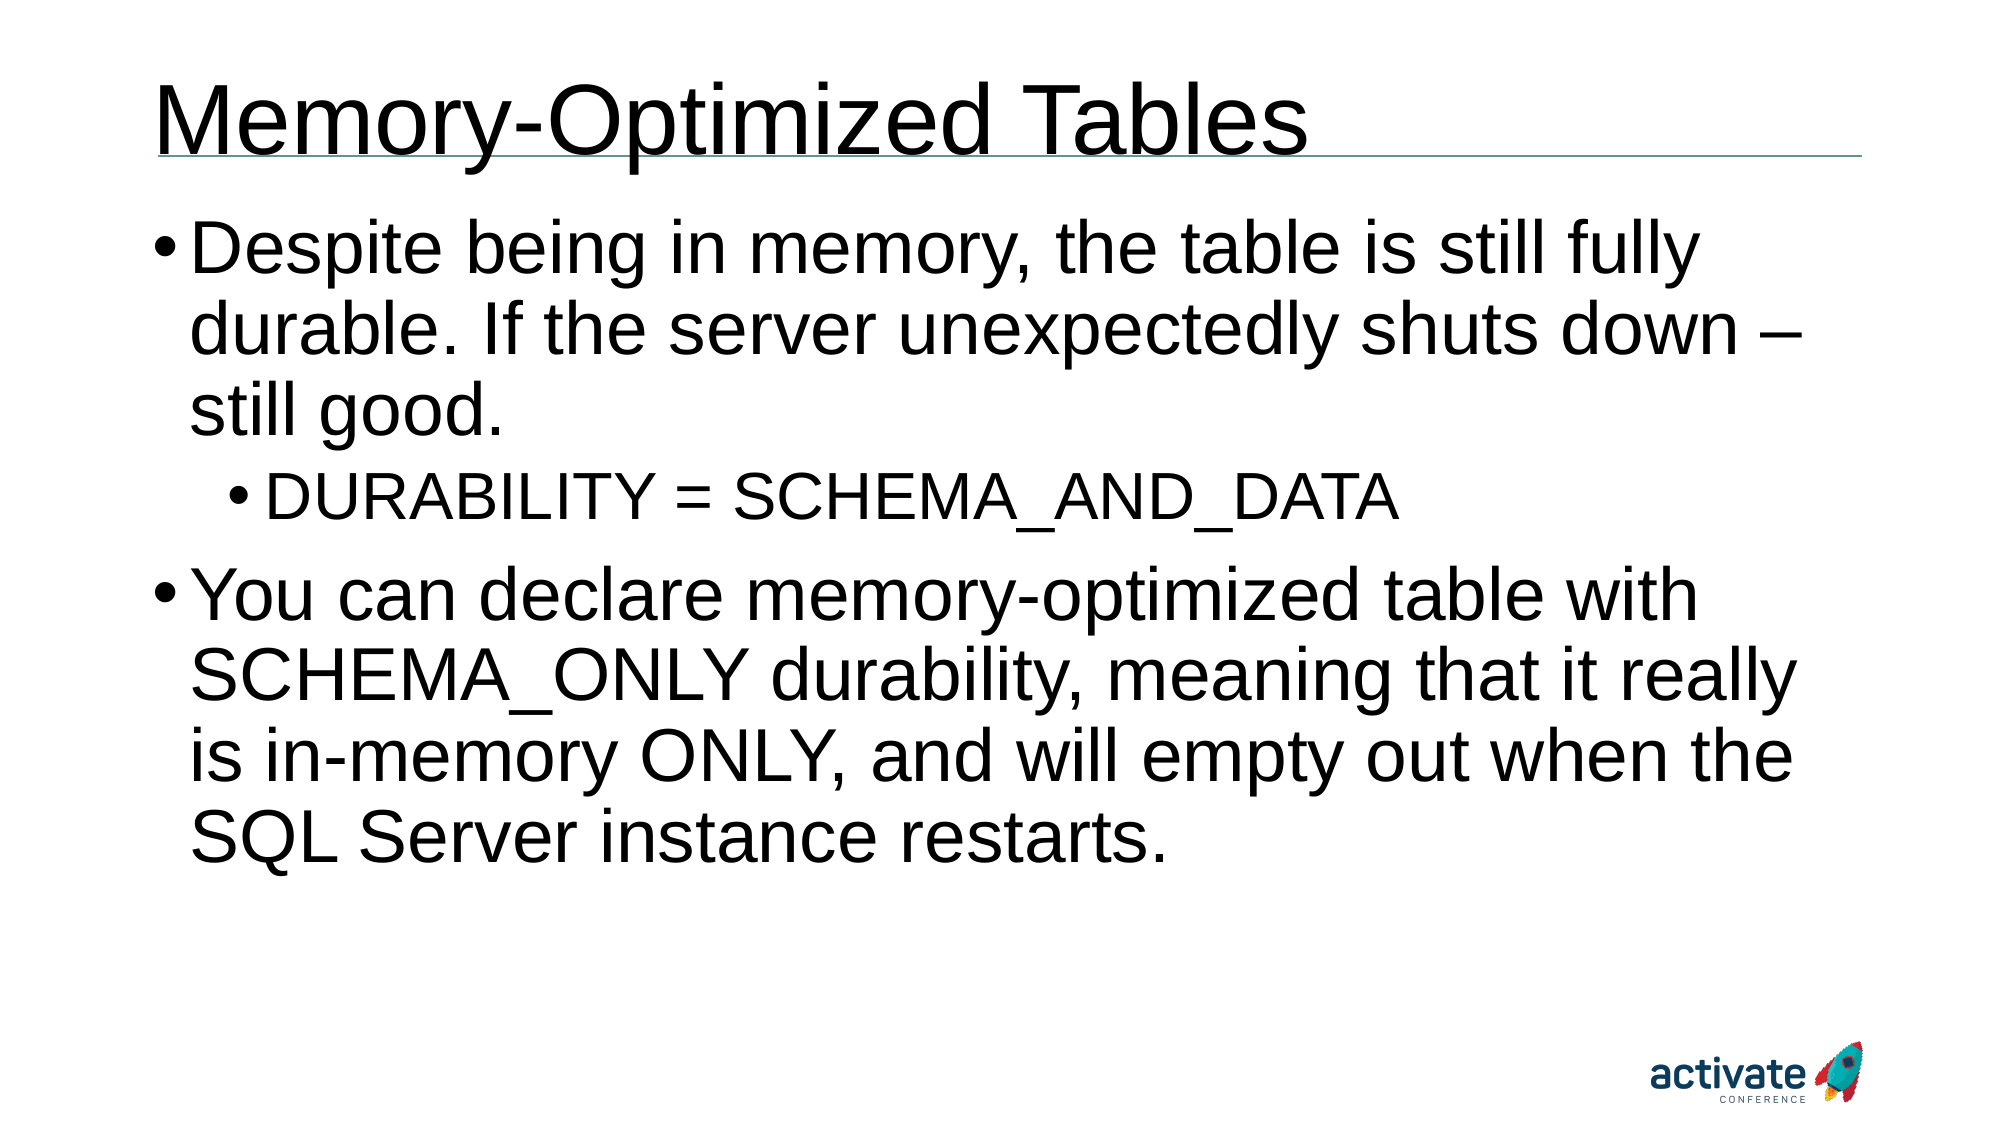

# Memory-Optimized Tables
Despite being in memory, the table is still fully durable. If the server unexpectedly shuts down – still good.
DURABILITY = SCHEMA_AND_DATA
You can declare memory-optimized table with SCHEMA_ONLY durability, meaning that it really is in-memory ONLY, and will empty out when the SQL Server instance restarts.